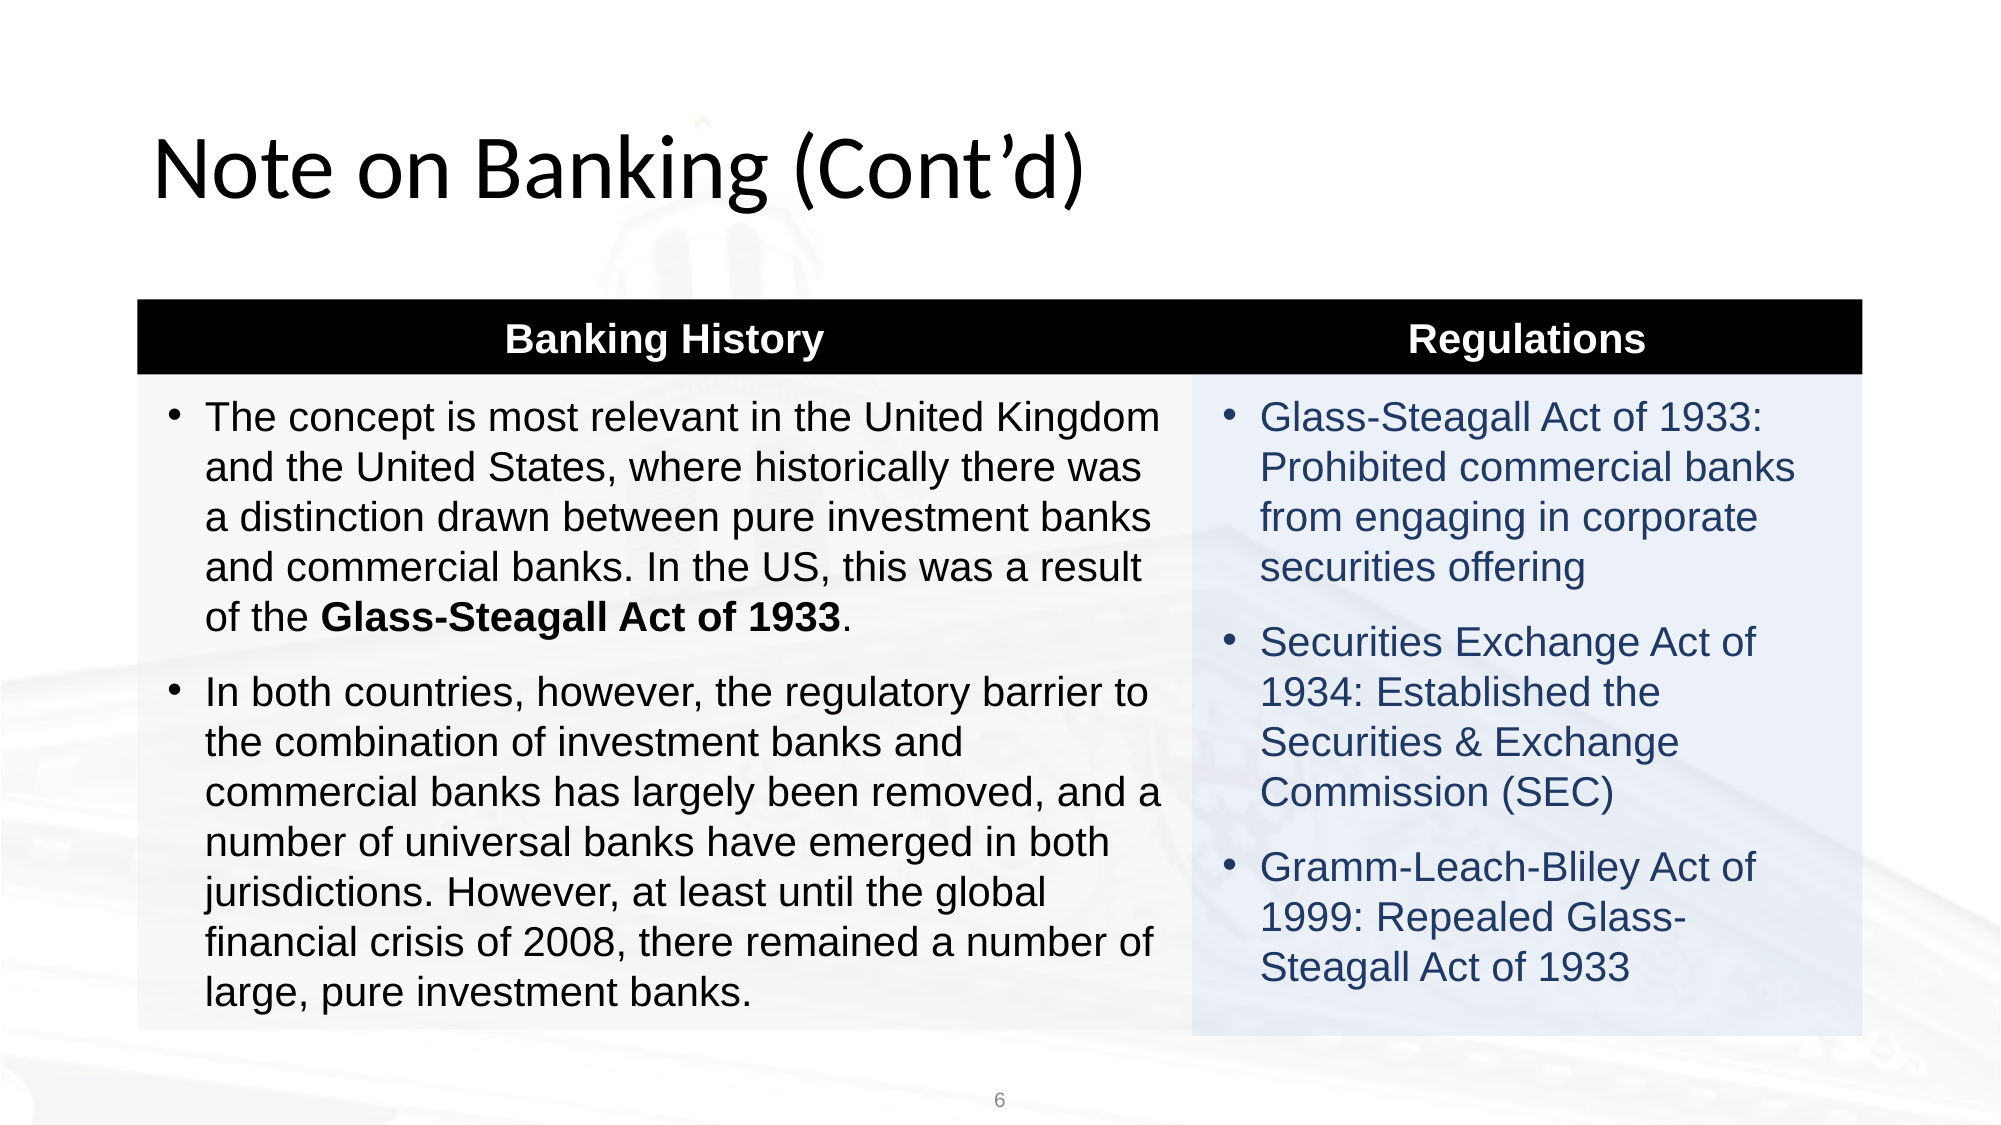

# Note on Banking (Cont’d)
Banking History
Regulations
The concept is most relevant in the United Kingdom and the United States, where historically there was a distinction drawn between pure investment banks and commercial banks. In the US, this was a result of the Glass-Steagall Act of 1933.
In both countries, however, the regulatory barrier to the combination of investment banks and commercial banks has largely been removed, and a number of universal banks have emerged in both jurisdictions. However, at least until the global financial crisis of 2008, there remained a number of large, pure investment banks.
Glass-Steagall Act of 1933: Prohibited commercial banks from engaging in corporate securities offering
Securities Exchange Act of 1934: Established the Securities & Exchange Commission (SEC)
Gramm-Leach-Bliley Act of 1999: Repealed Glass-Steagall Act of 1933
6